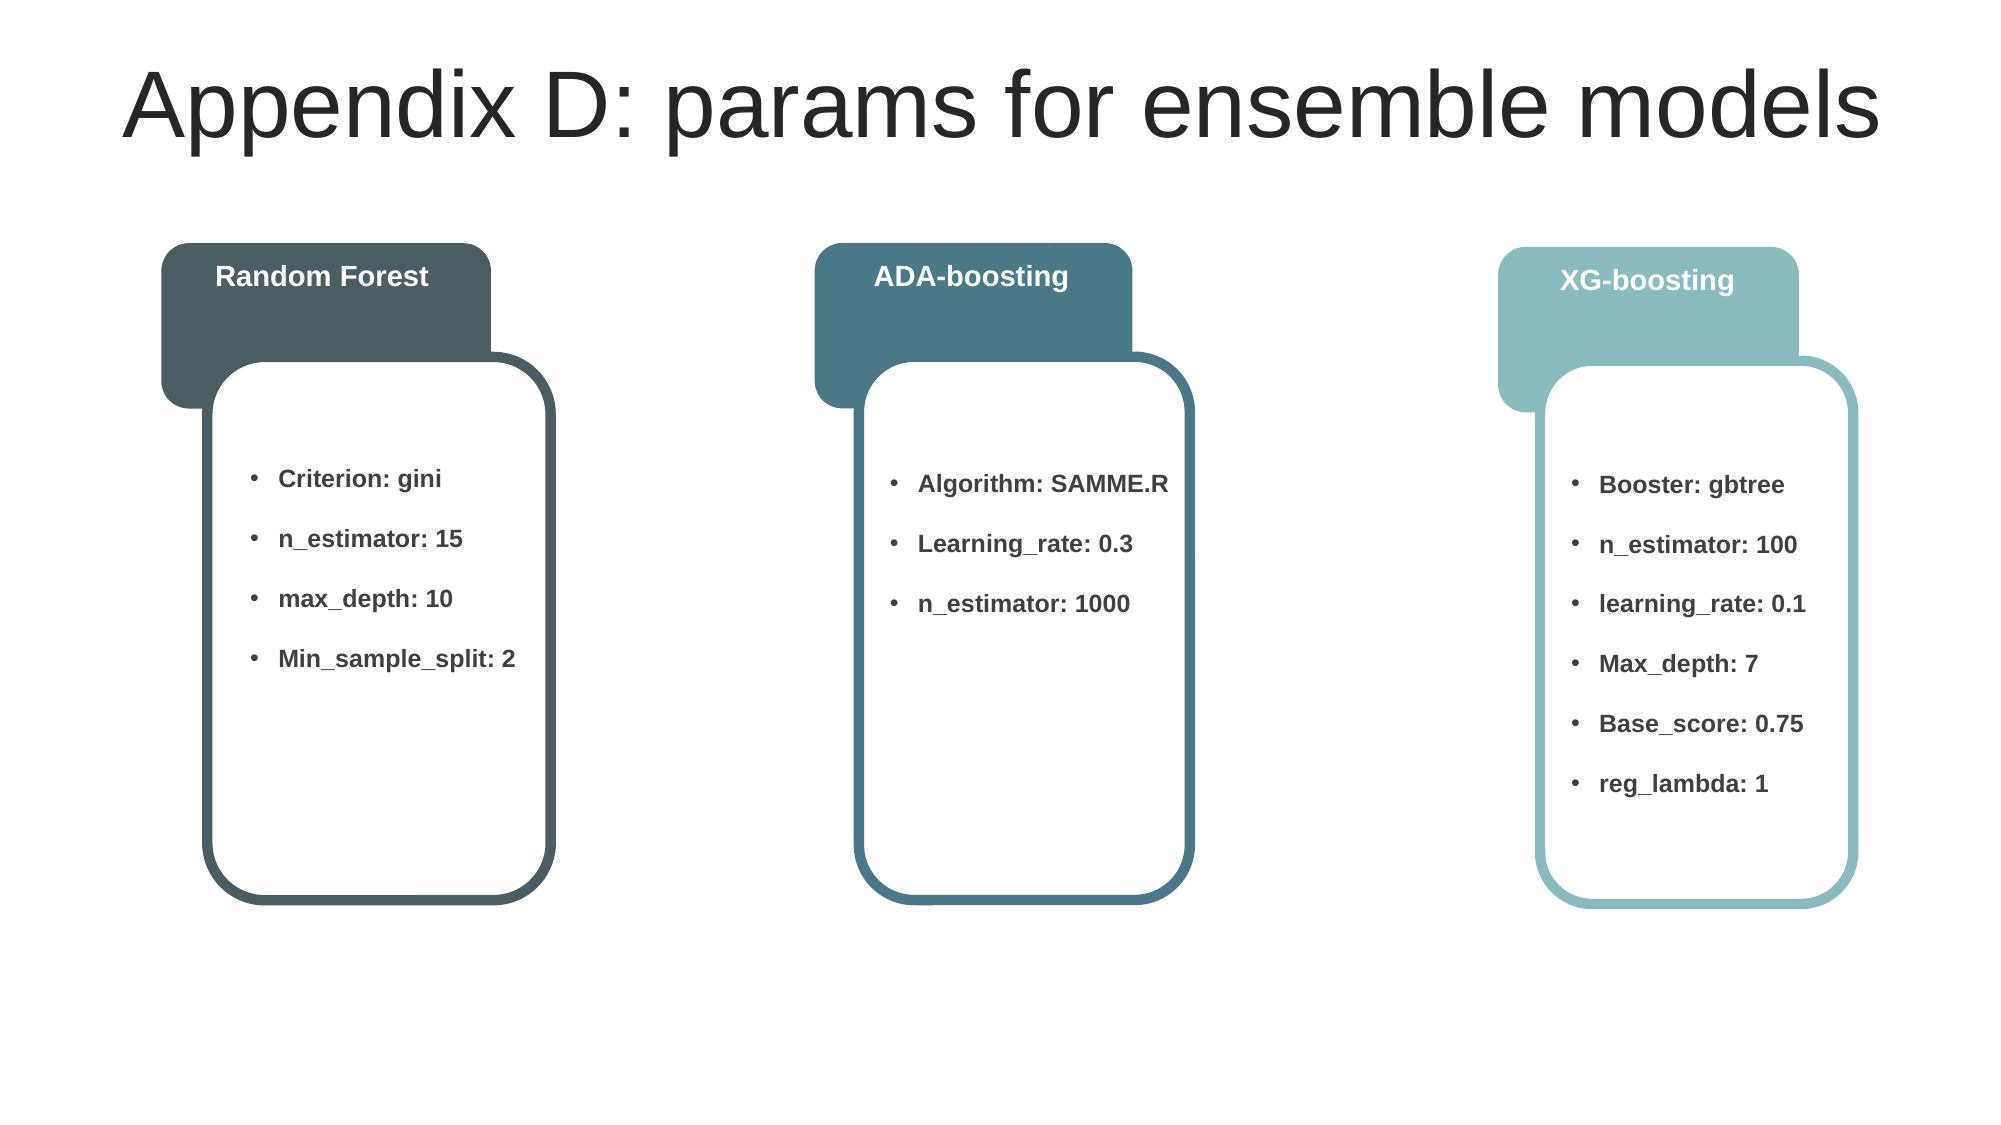

Appendix D: params for ensemble models

ADA-boosting

Random Forest

Criterion: gini

n_estimator: 15

max_depth: 10

Min_sample_split: 2

XG-boosting

Algorithm: SAMME.R

Learning_rate: 0.3

n_estimator: 1000

Booster: gbtree

n_estimator: 100

learning_rate: 0.1

Max_depth: 7

Base_score: 0.75

reg_lambda: 1